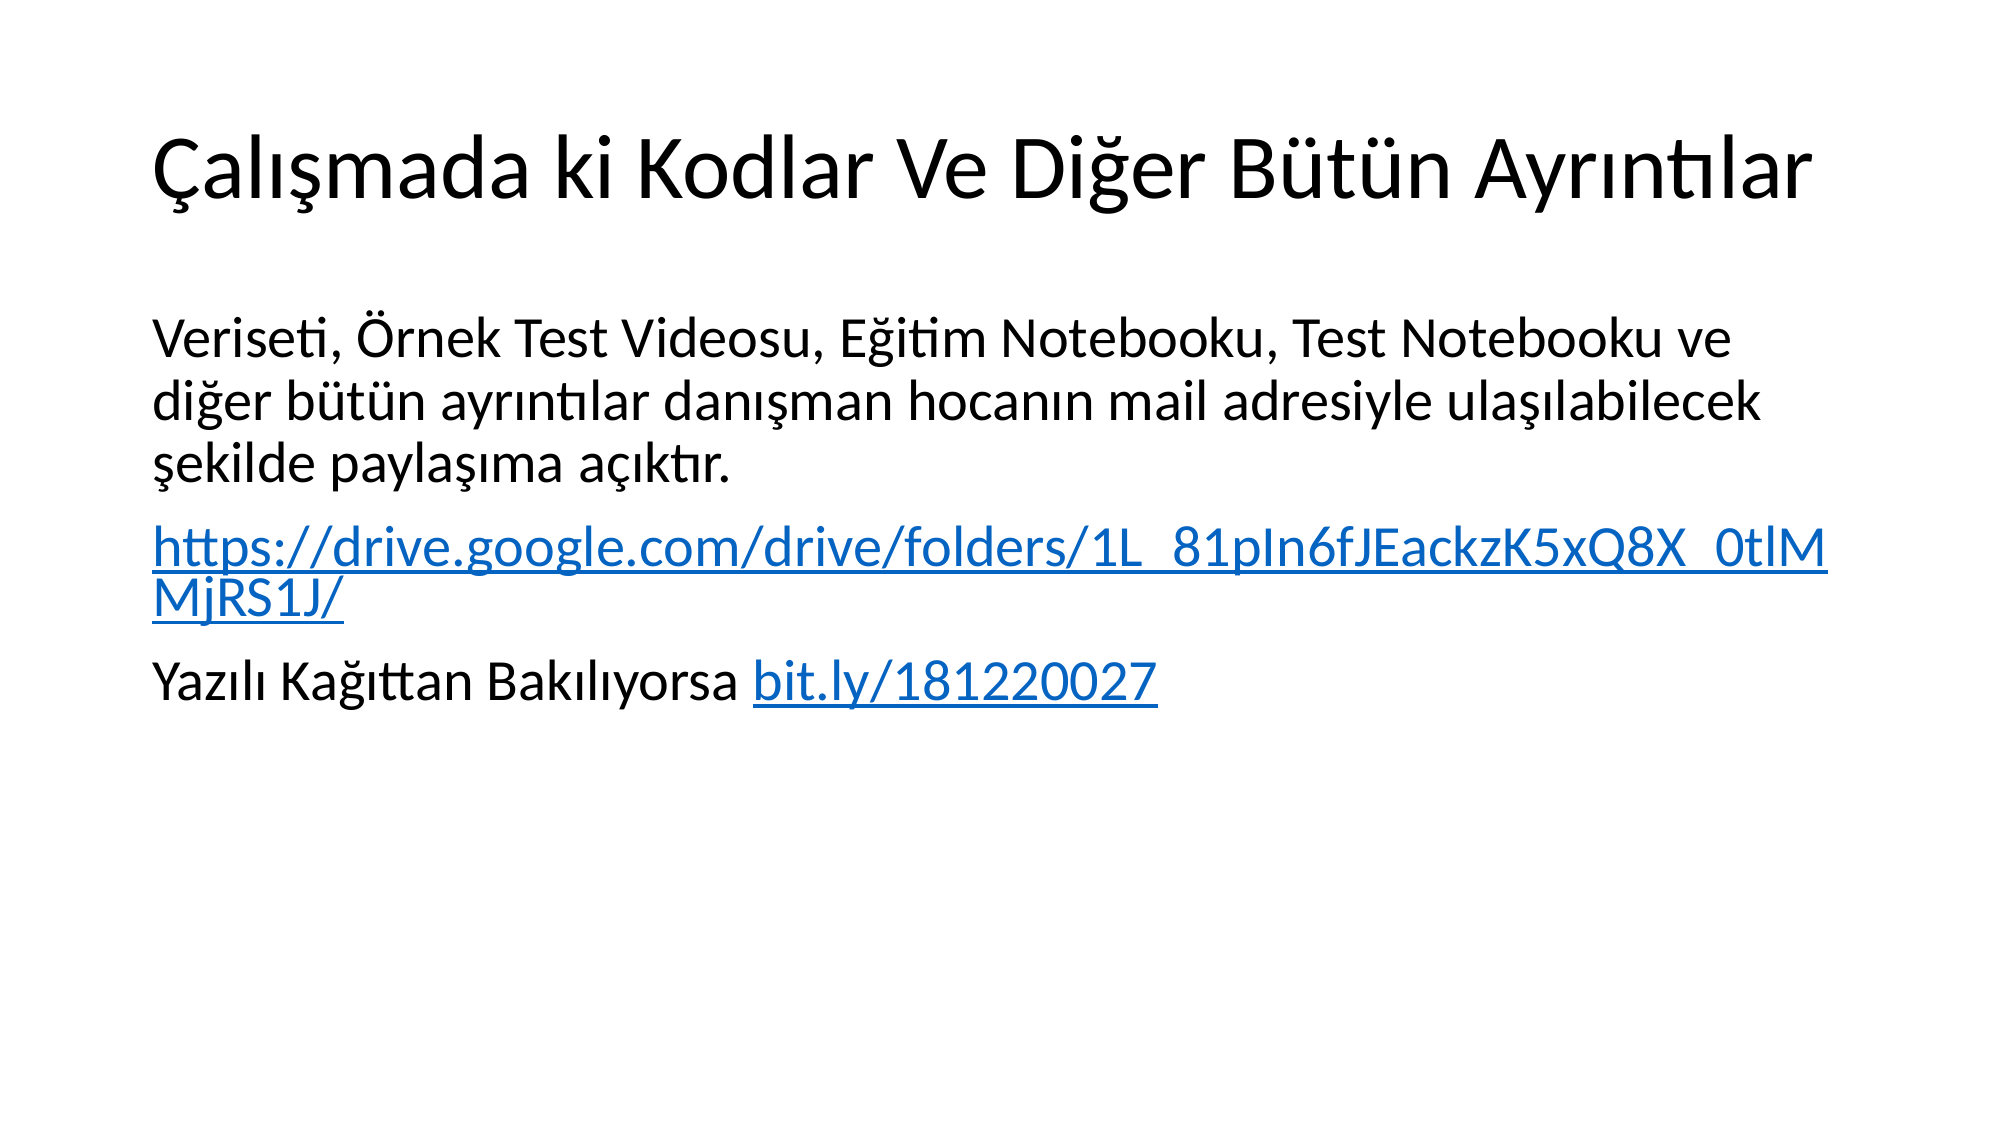

# Çalışmada ki Kodlar Ve Diğer Bütün Ayrıntılar
Veriseti, Örnek Test Videosu, Eğitim Notebooku, Test Notebooku ve diğer bütün ayrıntılar danışman hocanın mail adresiyle ulaşılabilecek şekilde paylaşıma açıktır.
https://drive.google.com/drive/folders/1L_81pIn6fJEackzK5xQ8X_0tlMMjRS1J/
Yazılı Kağıttan Bakılıyorsa bit.ly/181220027